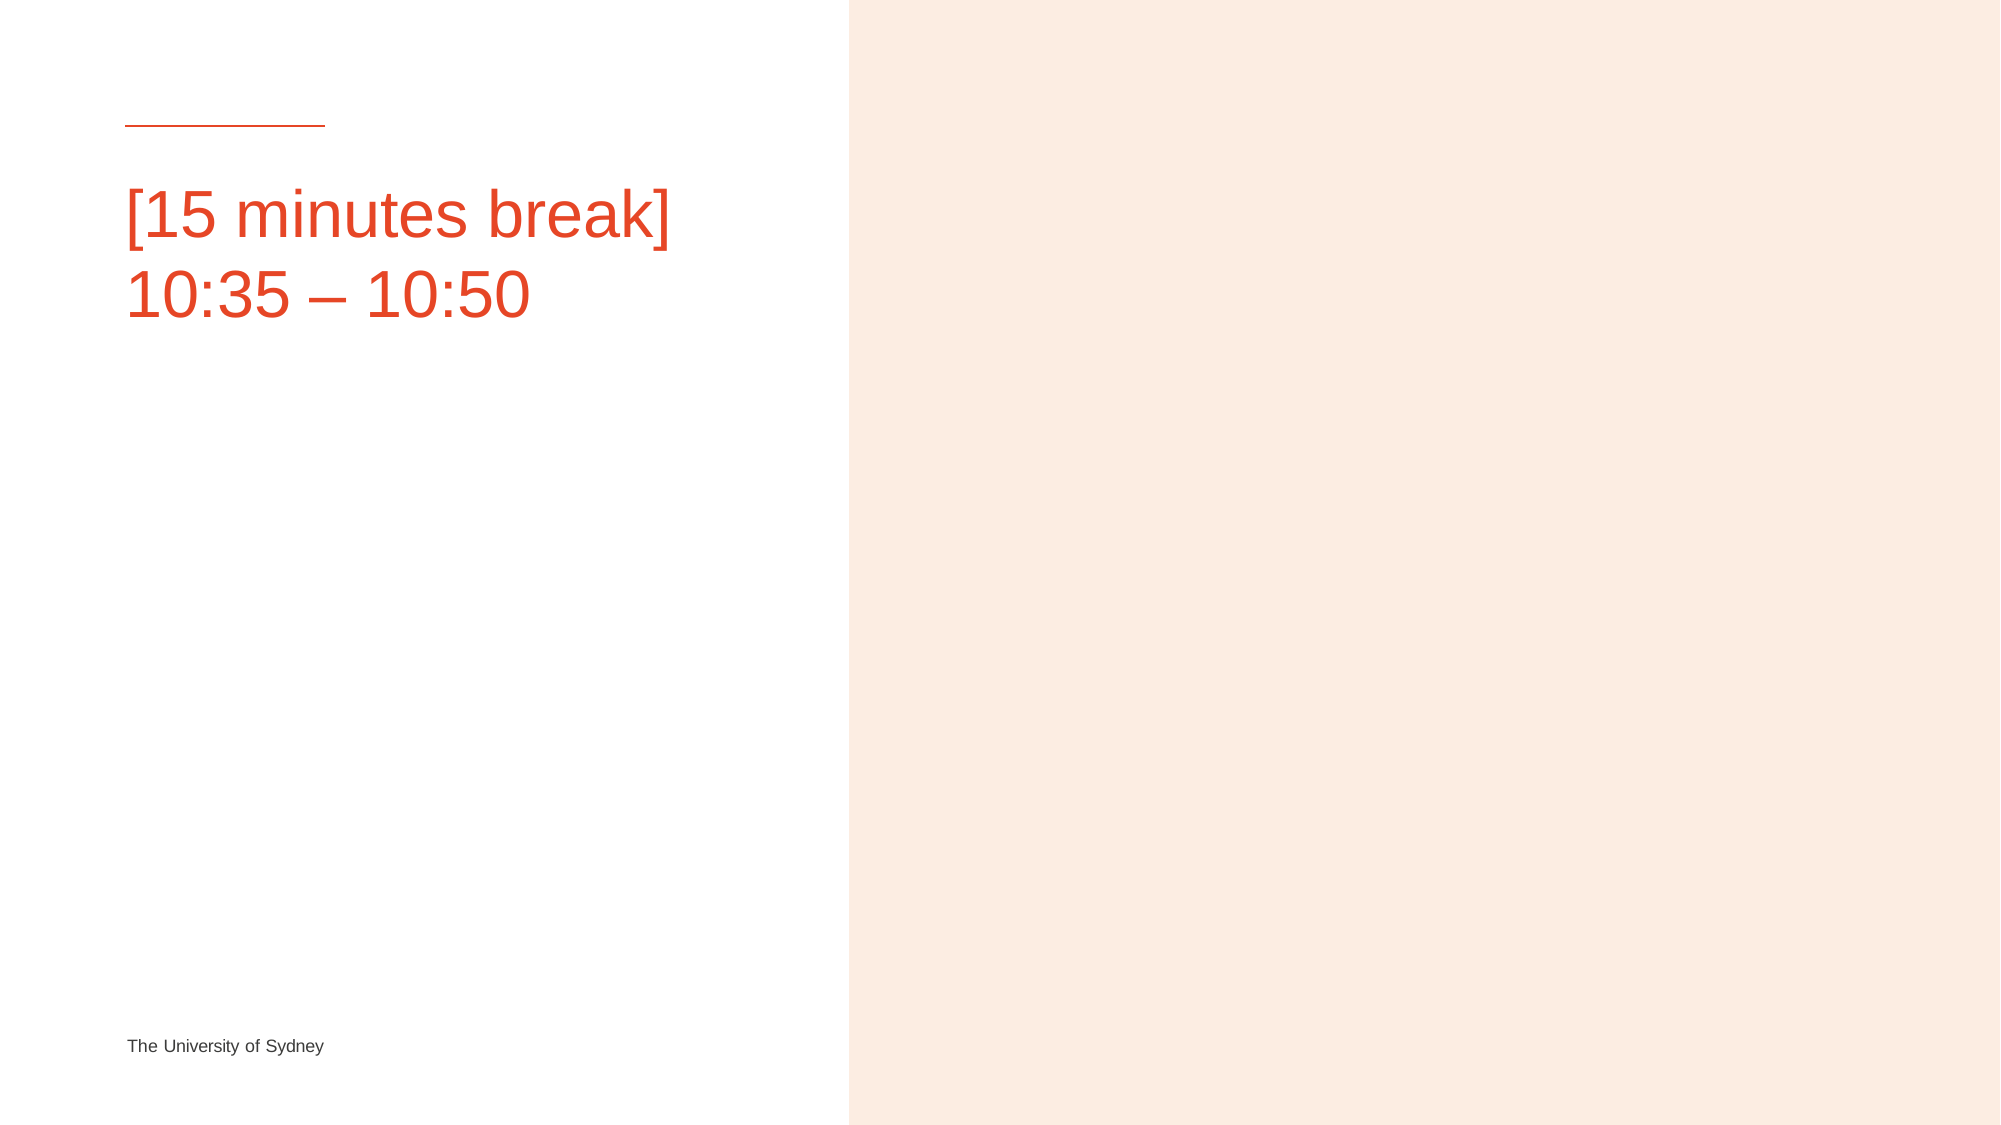

# [15 minutes break] 10:35 – 10:50